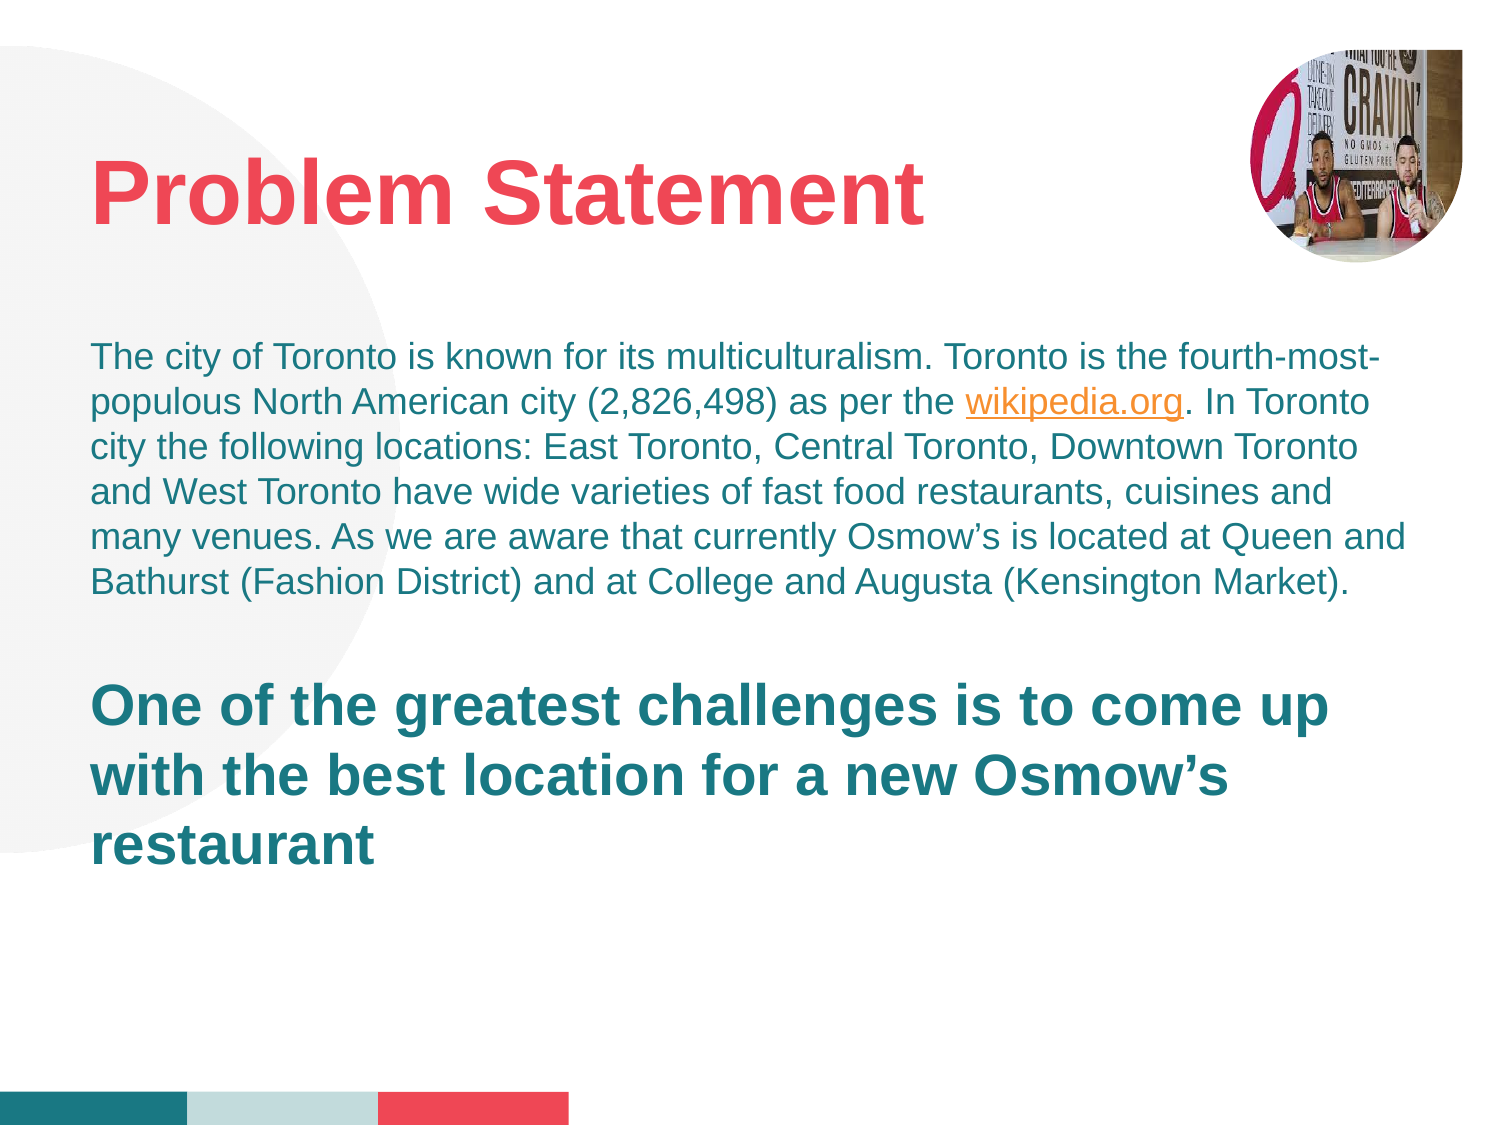

# Problem Statement
The city of Toronto is known for its multiculturalism. Toronto is the fourth-most-populous North American city (2,826,498) as per the wikipedia.org. In Toronto city the following locations: East Toronto, Central Toronto, Downtown Toronto and West Toronto have wide varieties of fast food restaurants, cuisines and many venues. As we are aware that currently Osmow’s is located at Queen and Bathurst (Fashion District) and at College and Augusta (Kensington Market).

One of the greatest challenges is to come up with the best location for a new Osmow’s restaurant